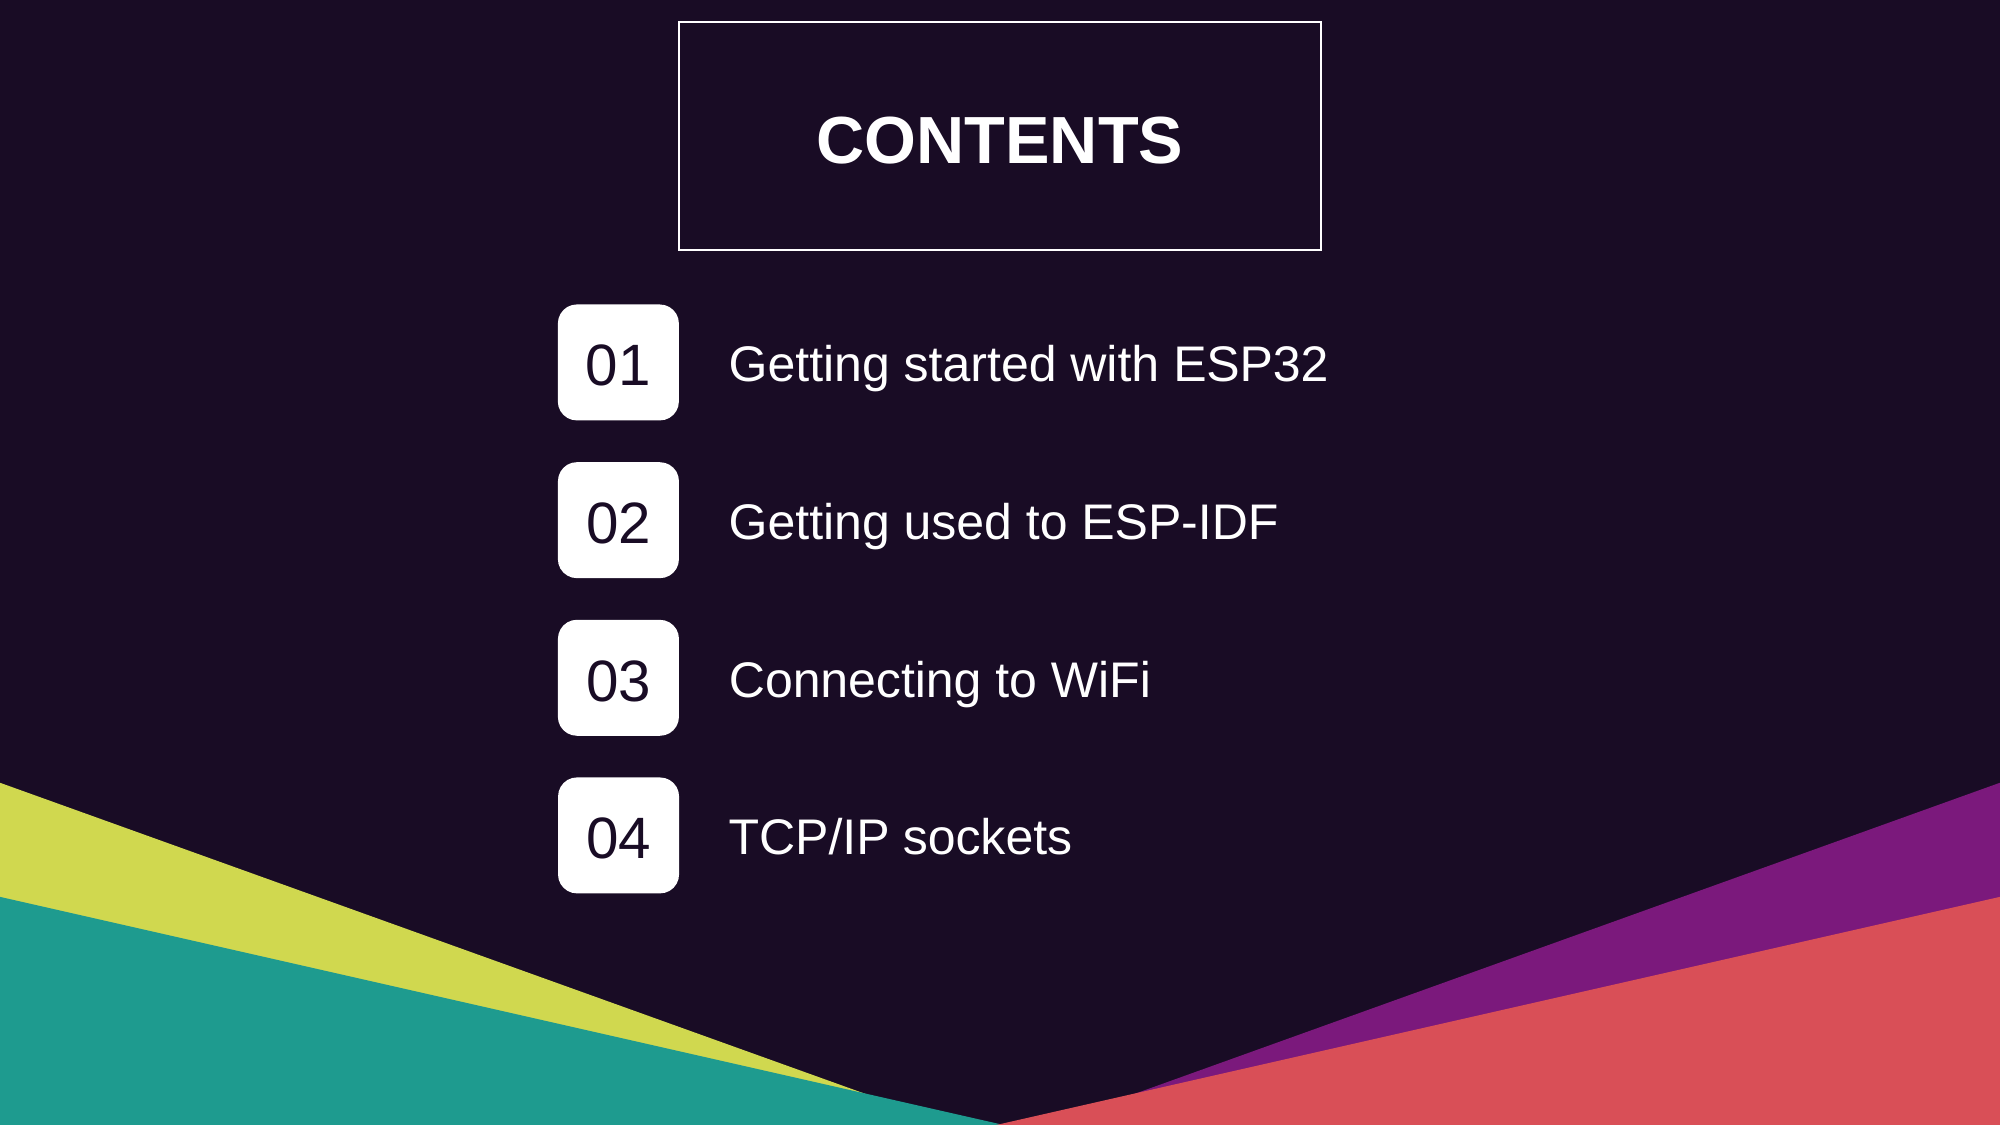

CONTENTS
01
Getting started with ESP32
02
Getting used to ESP-IDF
03
Connecting to WiFi
04

TCP/IP sockets